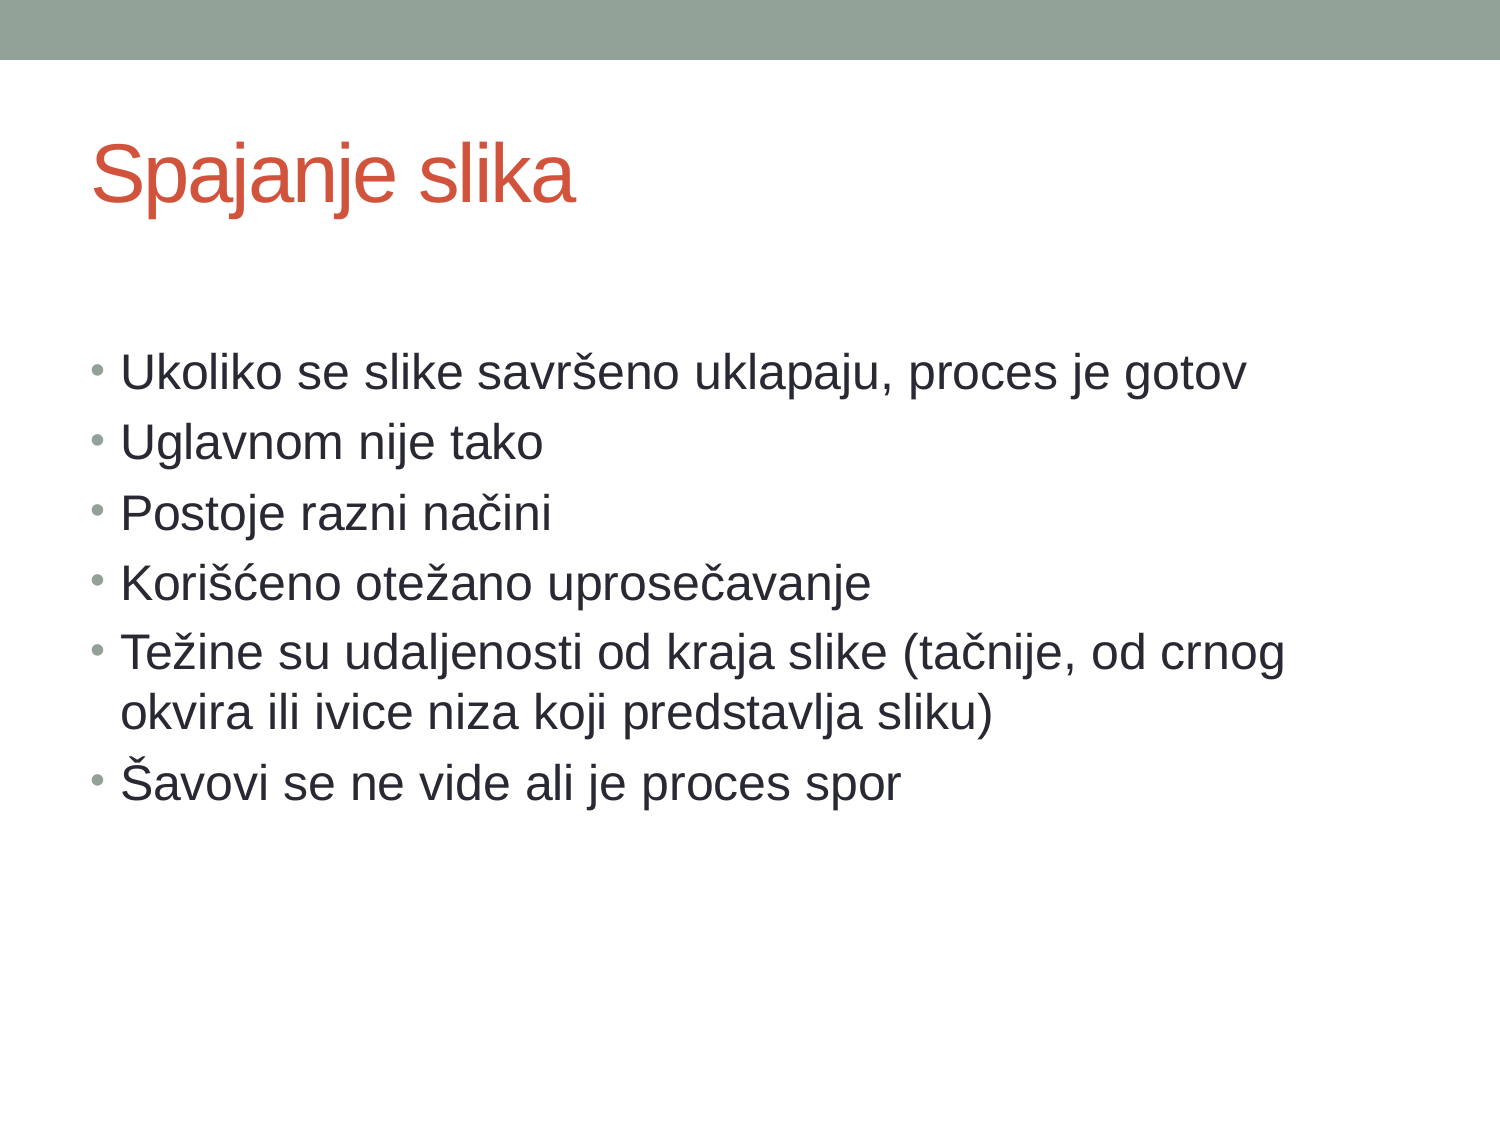

# Spajanje slika

Ukoliko se slike savršeno uklapaju, proces je gotov
Uglavnom nije tako
Postoje razni načini
Korišćeno otežano uprosečavanje
Težine su udaljenosti od kraja slike (tačnije, od crnog okvira ili ivice niza koji predstavlja sliku)
Šavovi se ne vide ali je proces spor